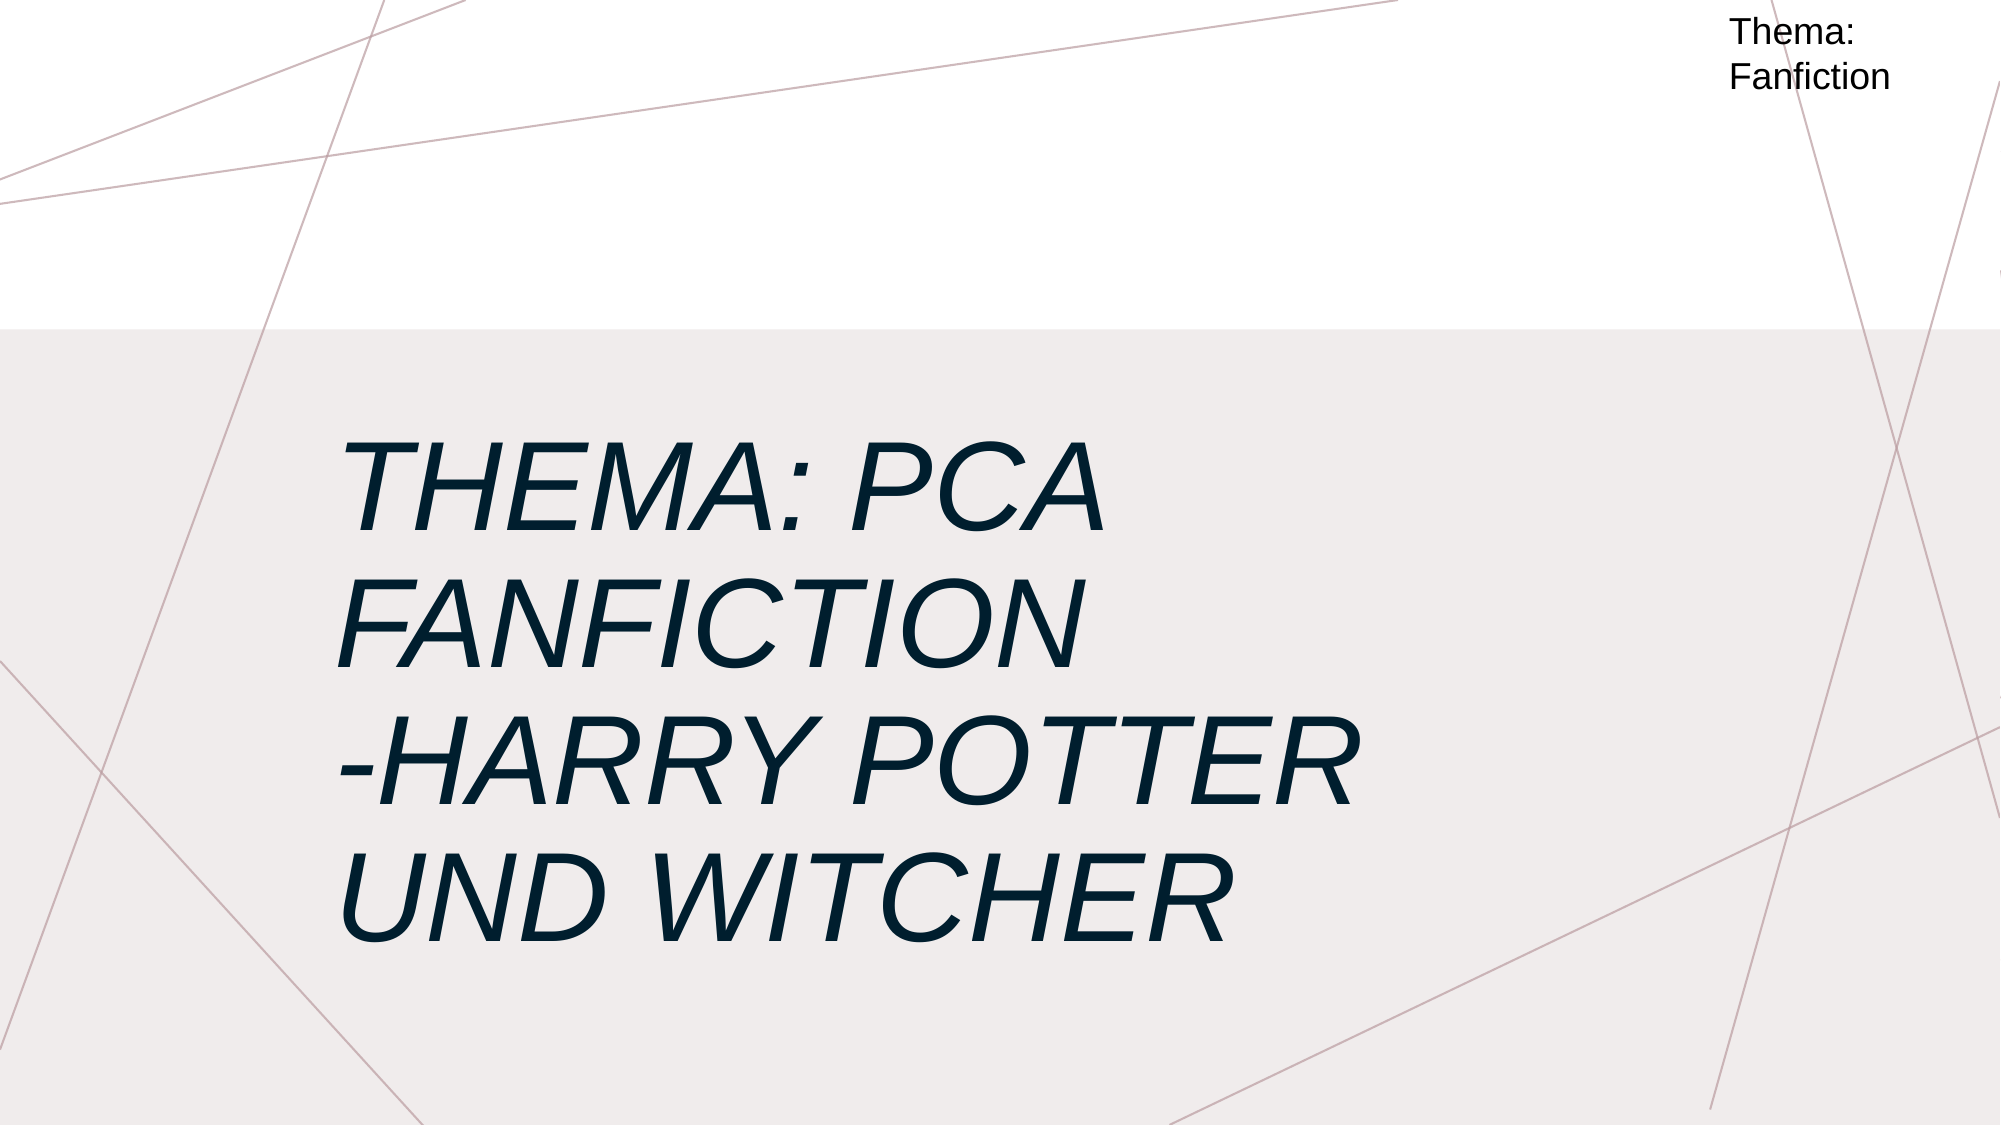

Thema: Fanfiction

# Thema: PCA Fanfiction -Harry potter und witcher